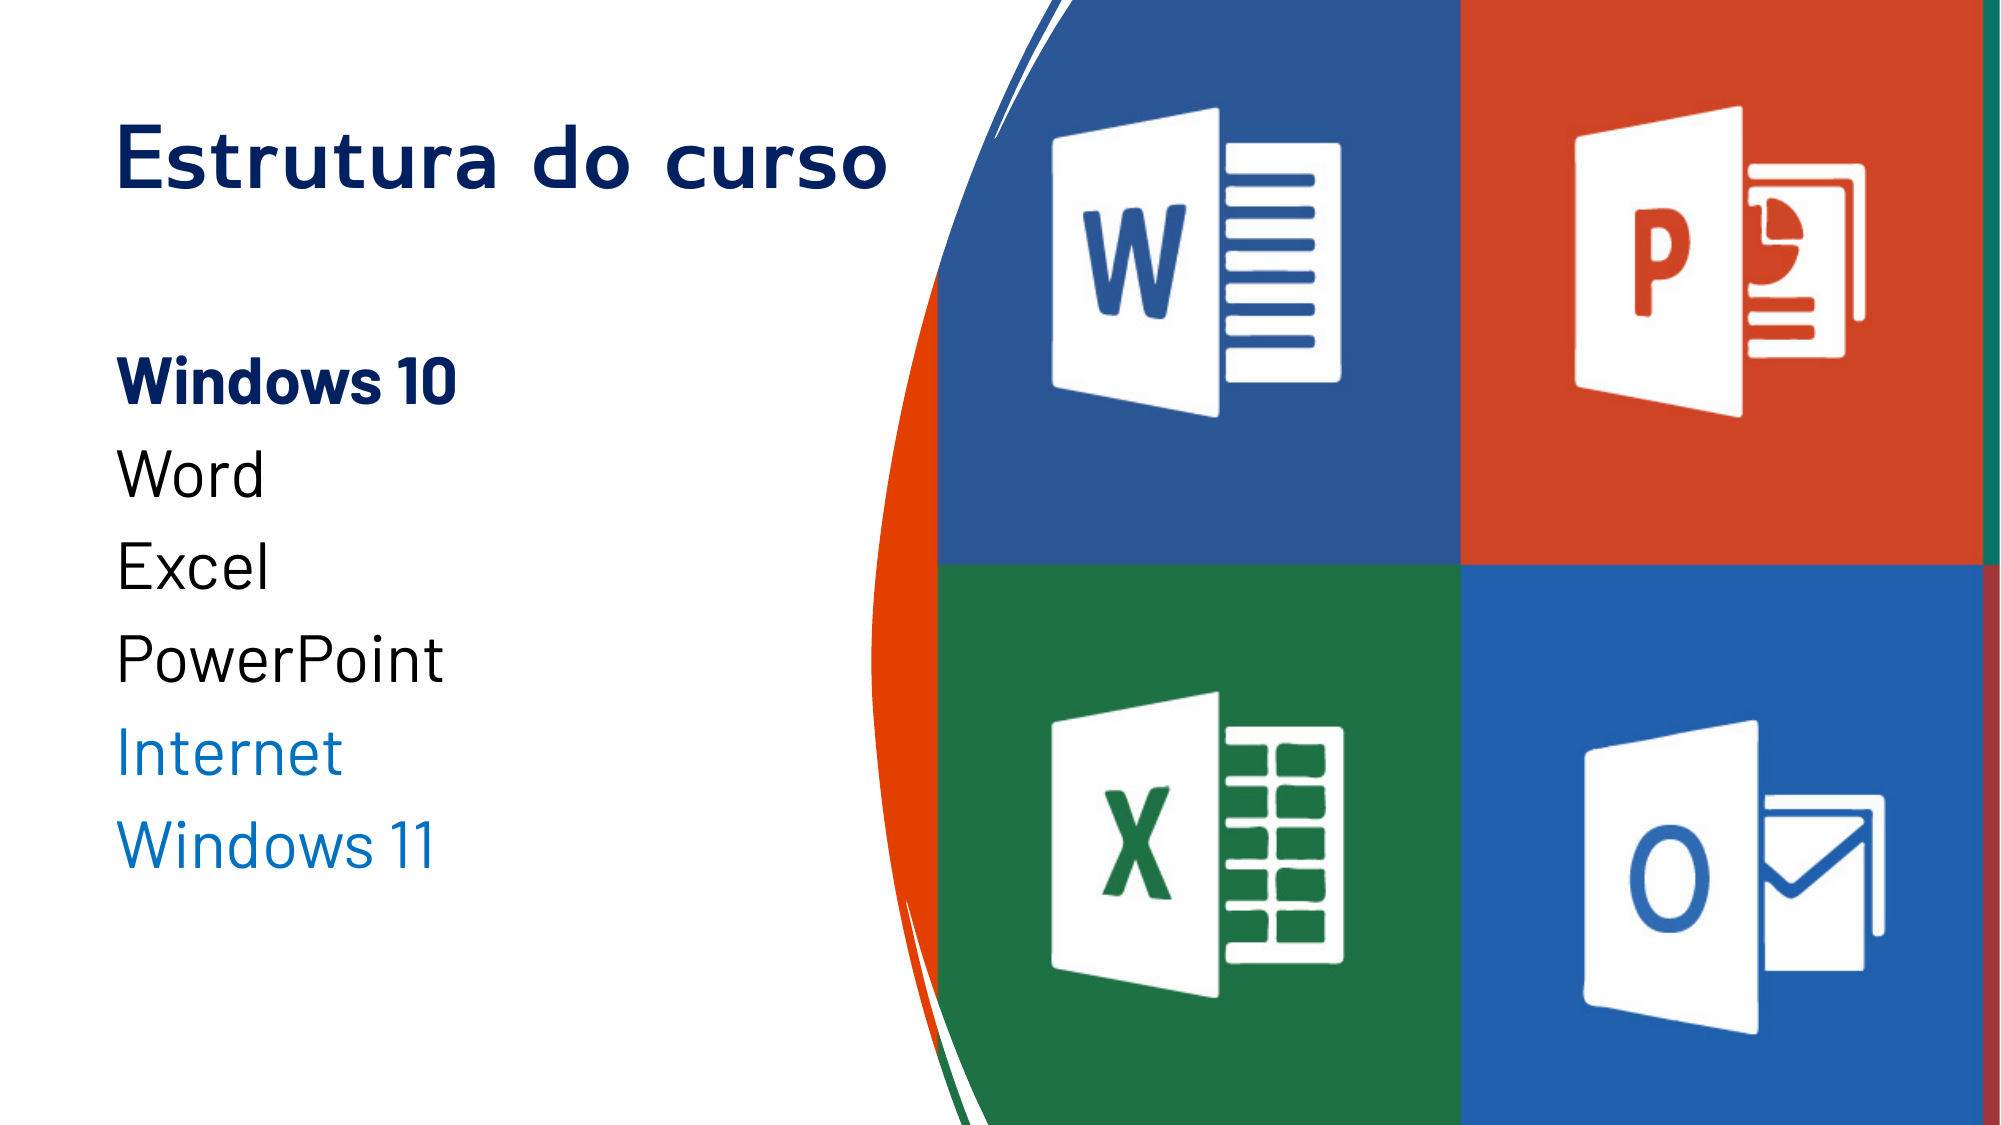

Estrutura do curso
Windows 10
Word
Excel
PowerPoint
Internet
Windows 11